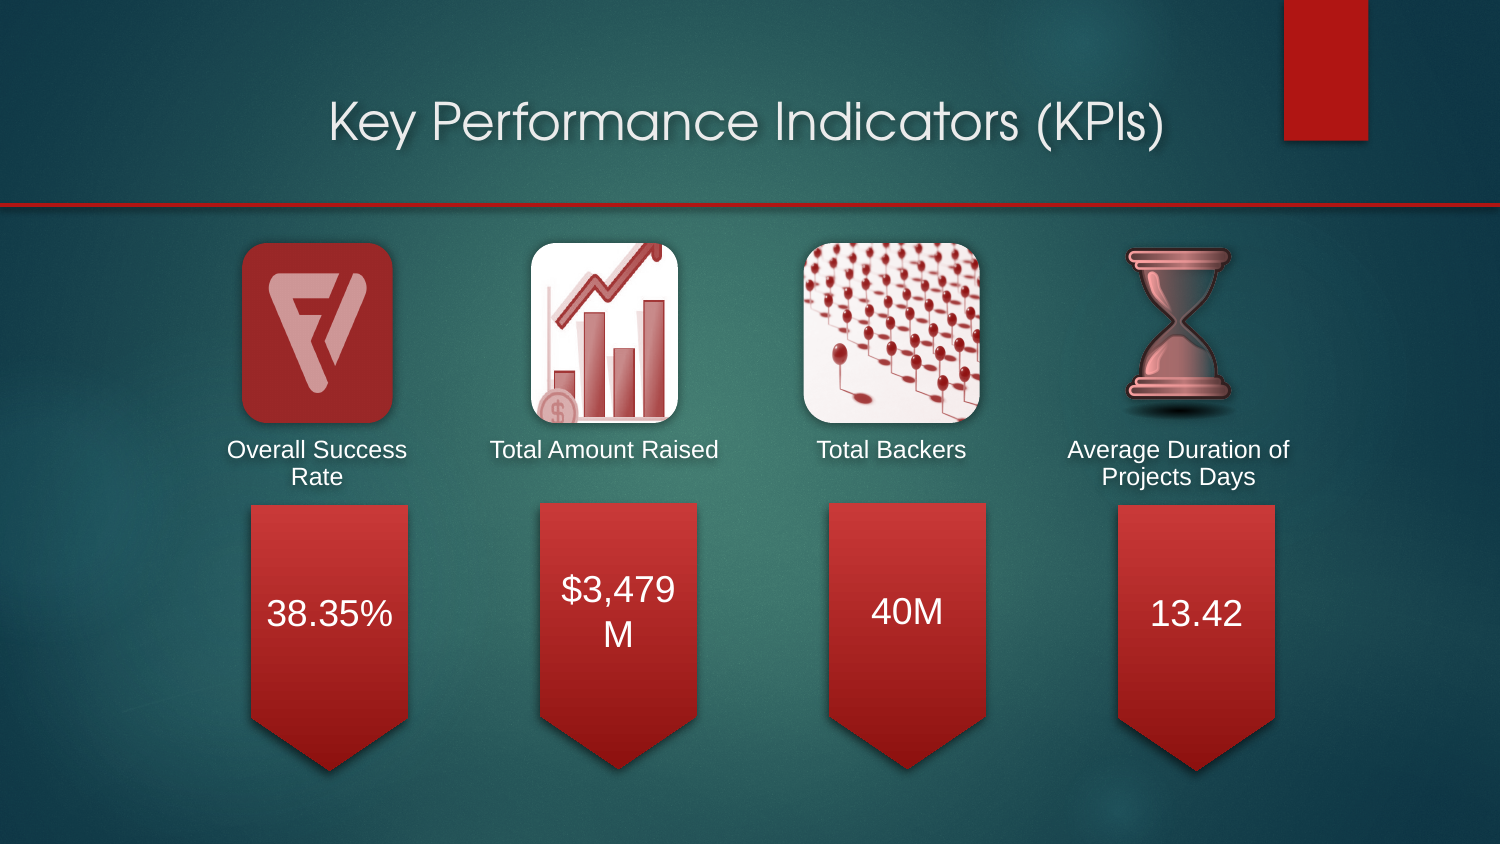

# Key Performance Indicators (KPIs)
Overall Success Rate
Total Amount Raised
Total Backers
Average Duration of Projects Days
40M
$3,479M
38.35%
13.42